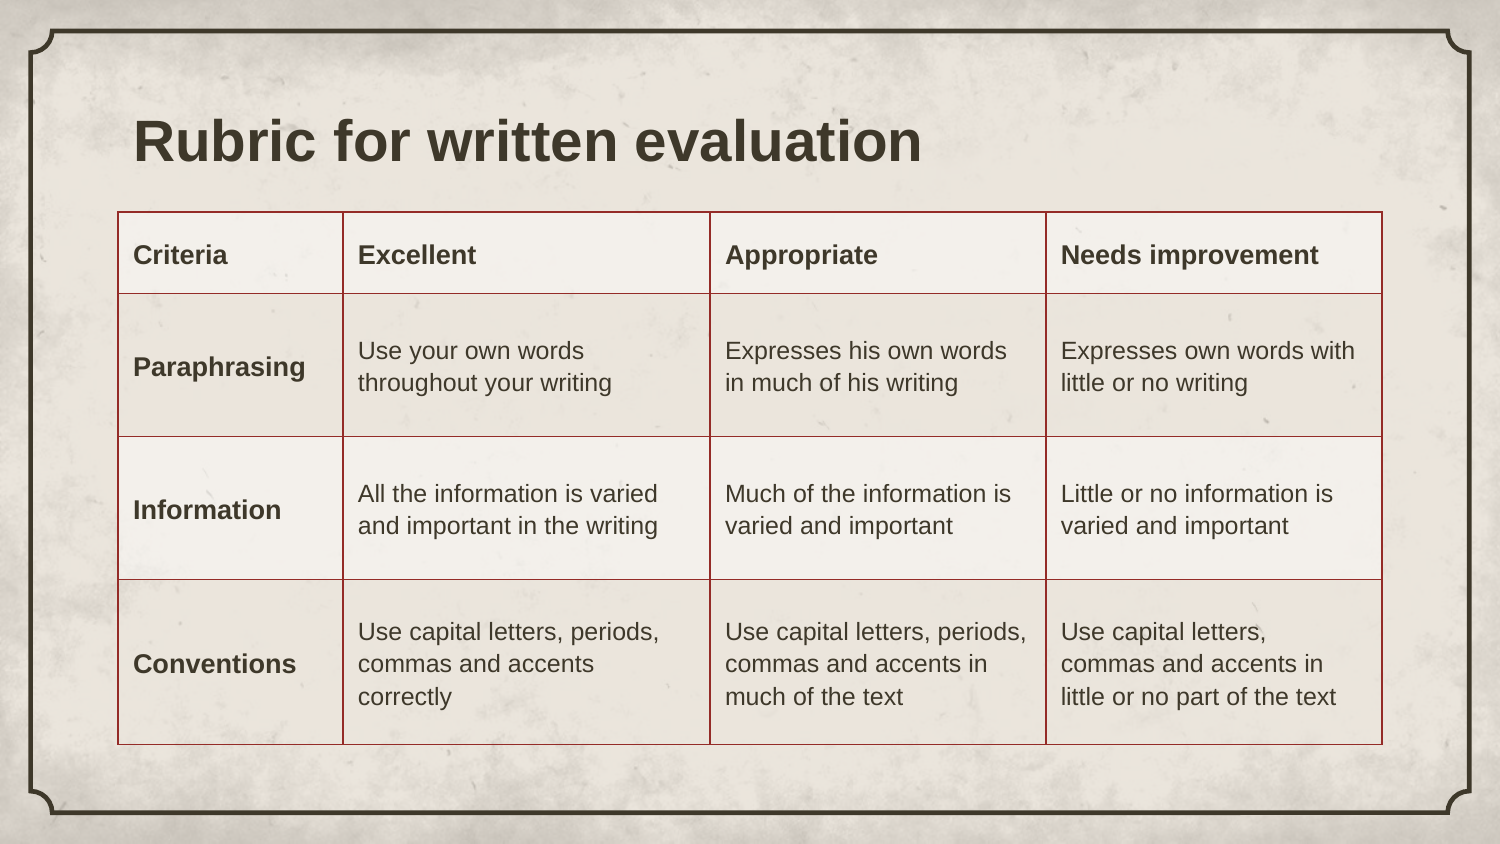

# Rubric for written evaluation
| Criteria | Excellent | Appropriate | Needs improvement |
| --- | --- | --- | --- |
| Paraphrasing | Use your own words throughout your writing | Expresses his own words in much of his writing | Expresses own words with little or no writing |
| Information | All the information is varied and important in the writing | Much of the information is varied and important | Little or no information is varied and important |
| Conventions | Use capital letters, periods, commas and accents correctly | Use capital letters, periods, commas and accents in much of the text | Use capital letters, commas and accents in little or no part of the text |